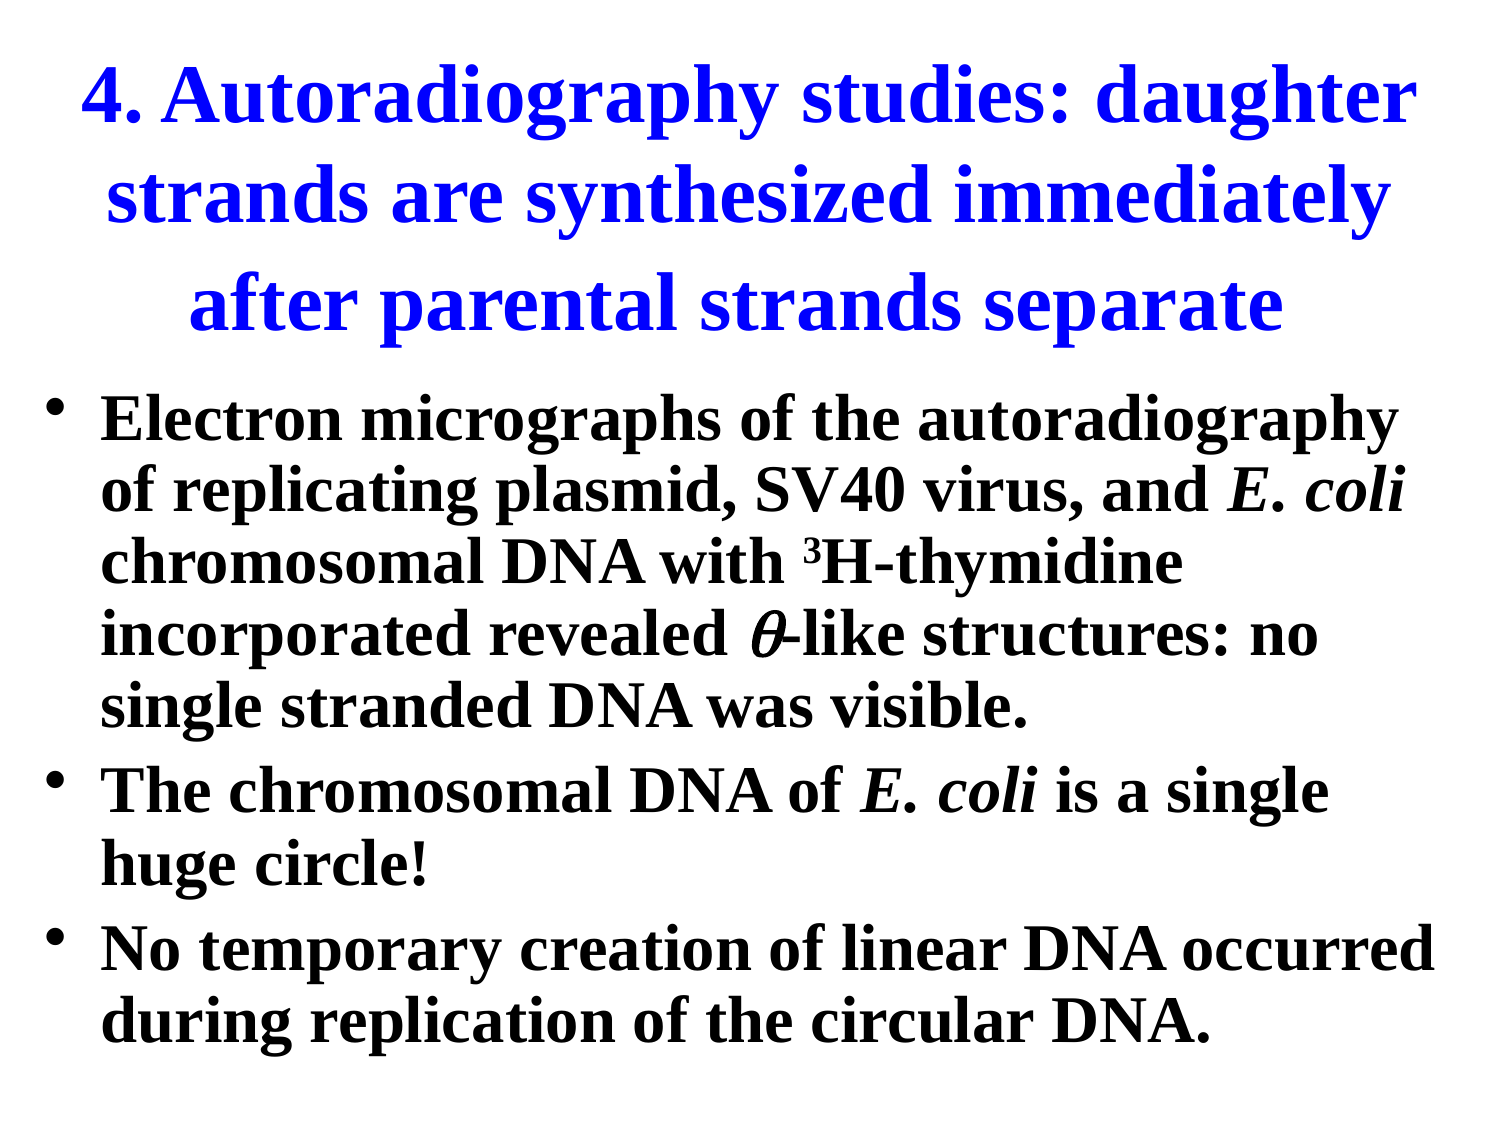

# 4. Autoradiography studies: daughter strands are synthesized immediately after parental strands separate
Electron micrographs of the autoradiography of replicating plasmid, SV40 virus, and E. coli chromosomal DNA with 3H-thymidine incorporated revealed θ-like structures: no single stranded DNA was visible.
The chromosomal DNA of E. coli is a single huge circle!
No temporary creation of linear DNA occurred during replication of the circular DNA.